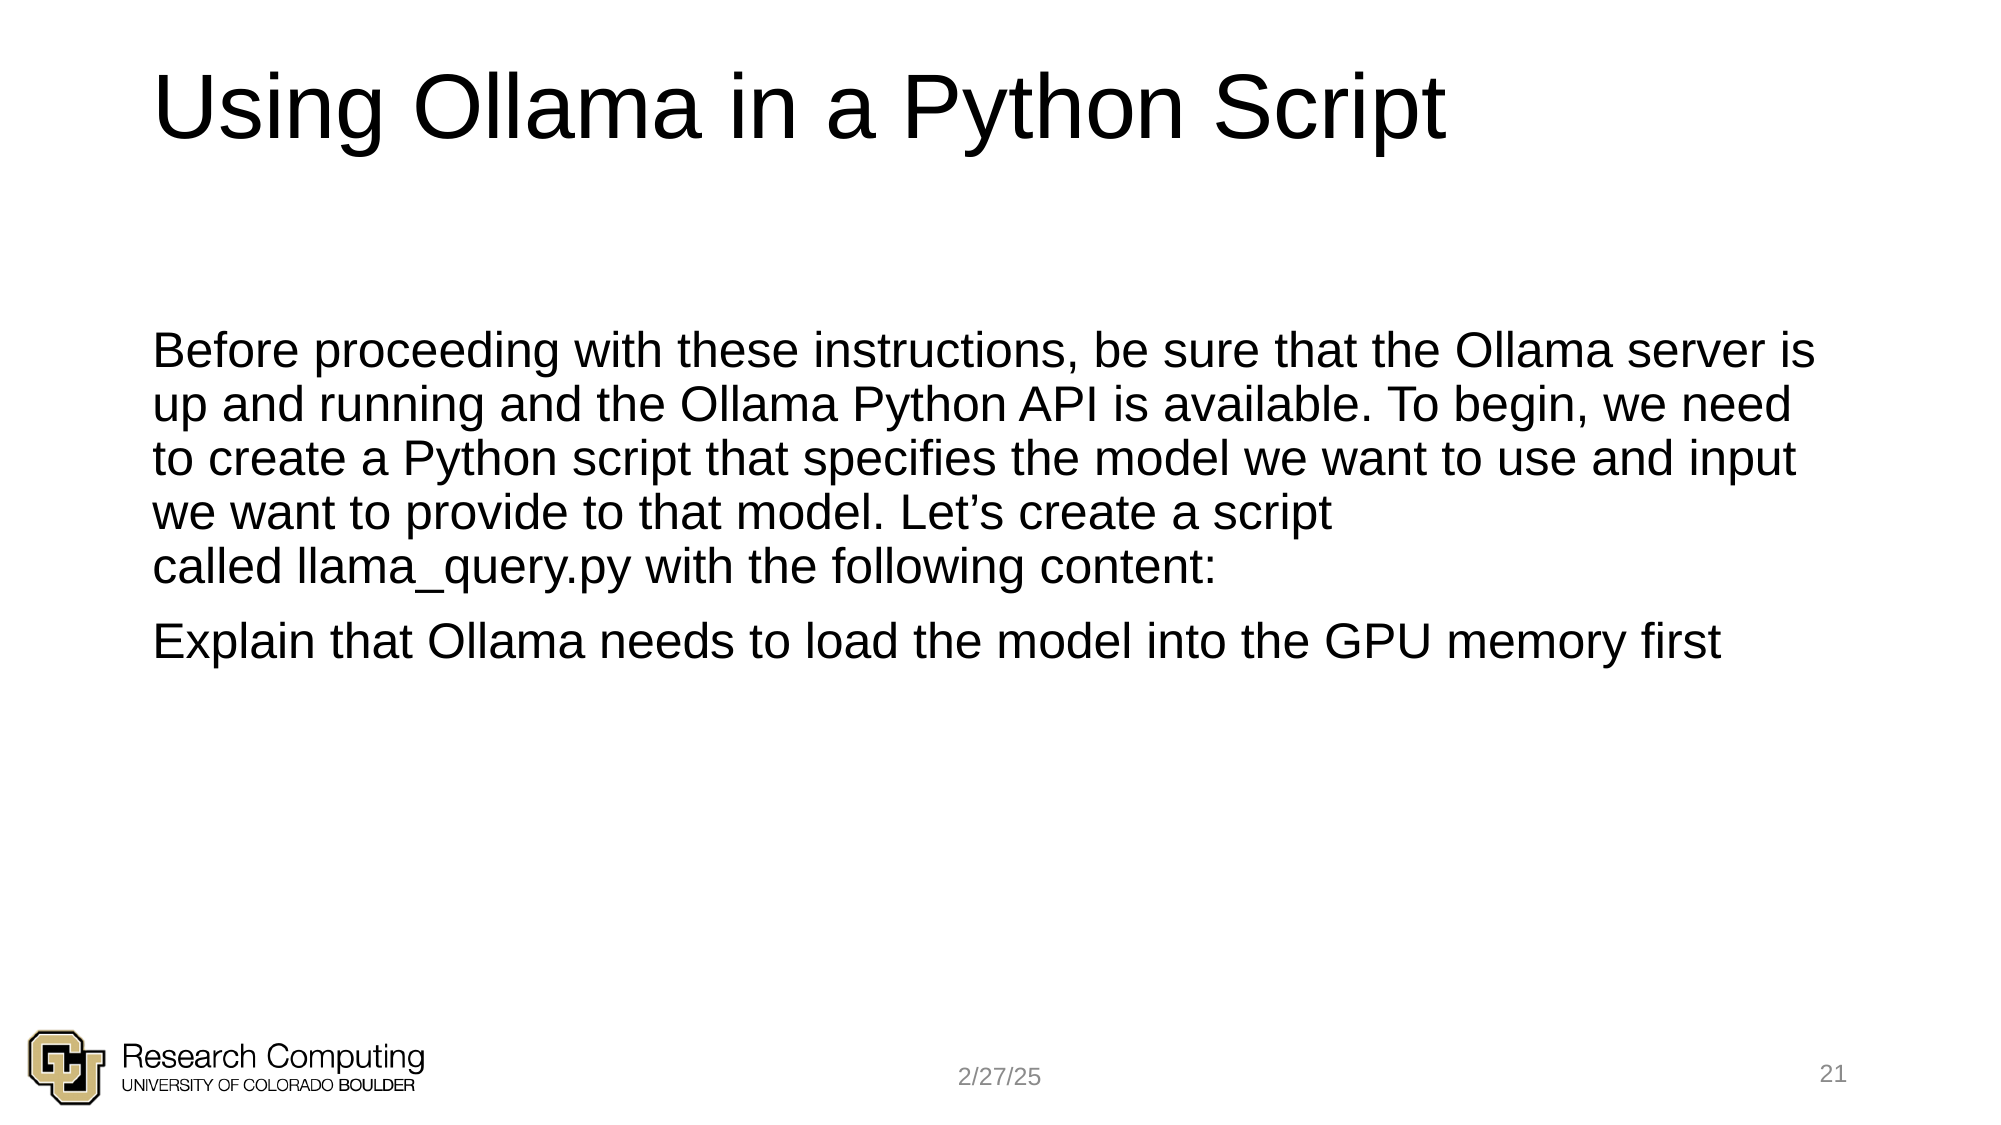

# Using Ollama in a Python Script
Before proceeding with these instructions, be sure that the Ollama server is up and running and the Ollama Python API is available. To begin, we need to create a Python script that specifies the model we want to use and input we want to provide to that model. Let’s create a script called llama_query.py with the following content:
Explain that Ollama needs to load the model into the GPU memory first

21
2/27/25